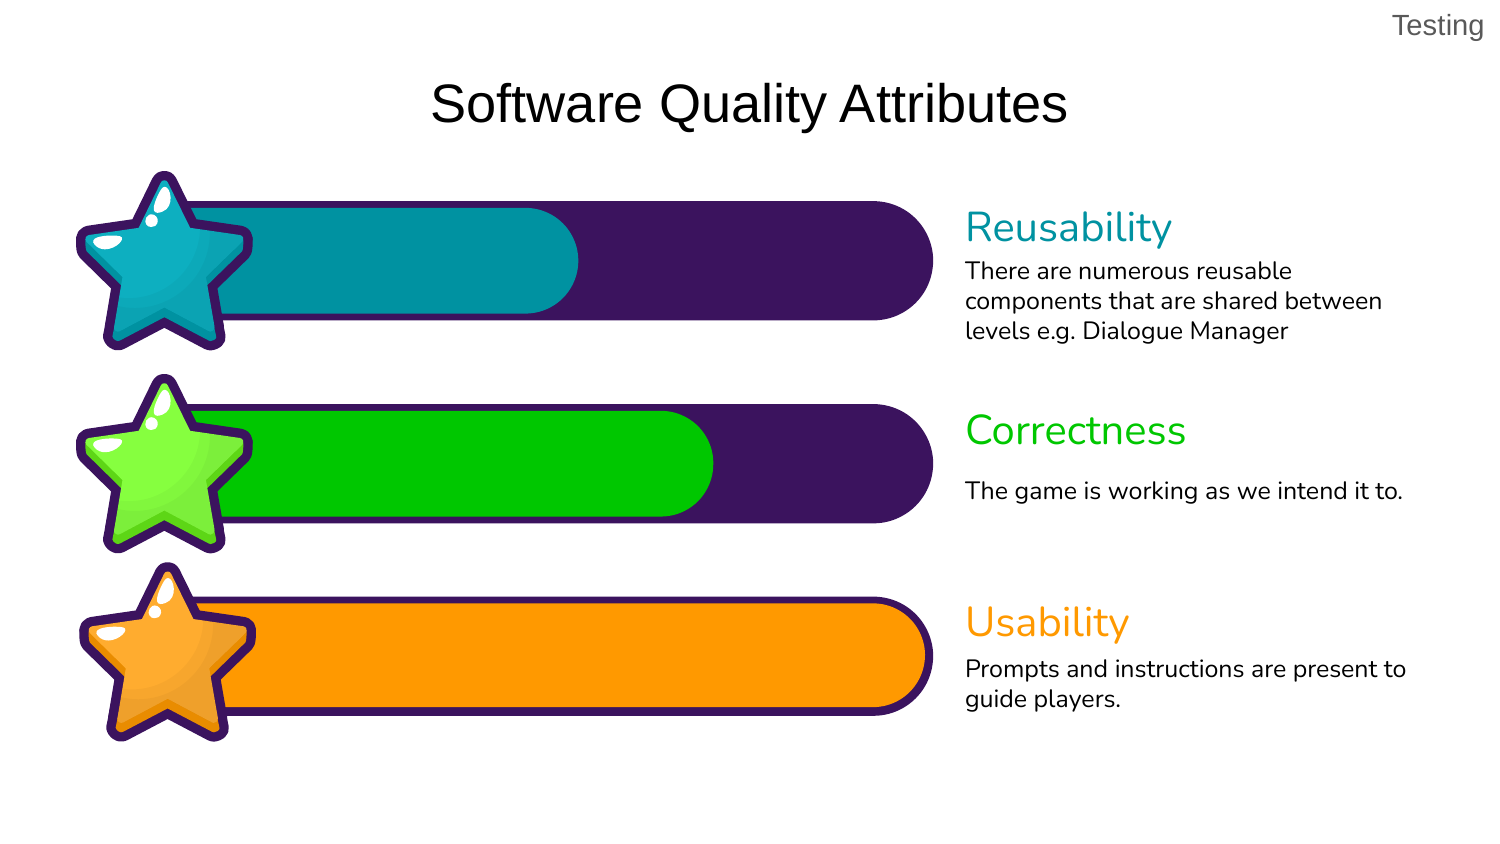

Testing
# Software Quality Attributes

Reusability

There are numerous reusable components that are shared between levels e.g. Dialogue Manager

Correctness

The game is working as we intend it to.

Usability

Prompts and instructions are present to guide players.